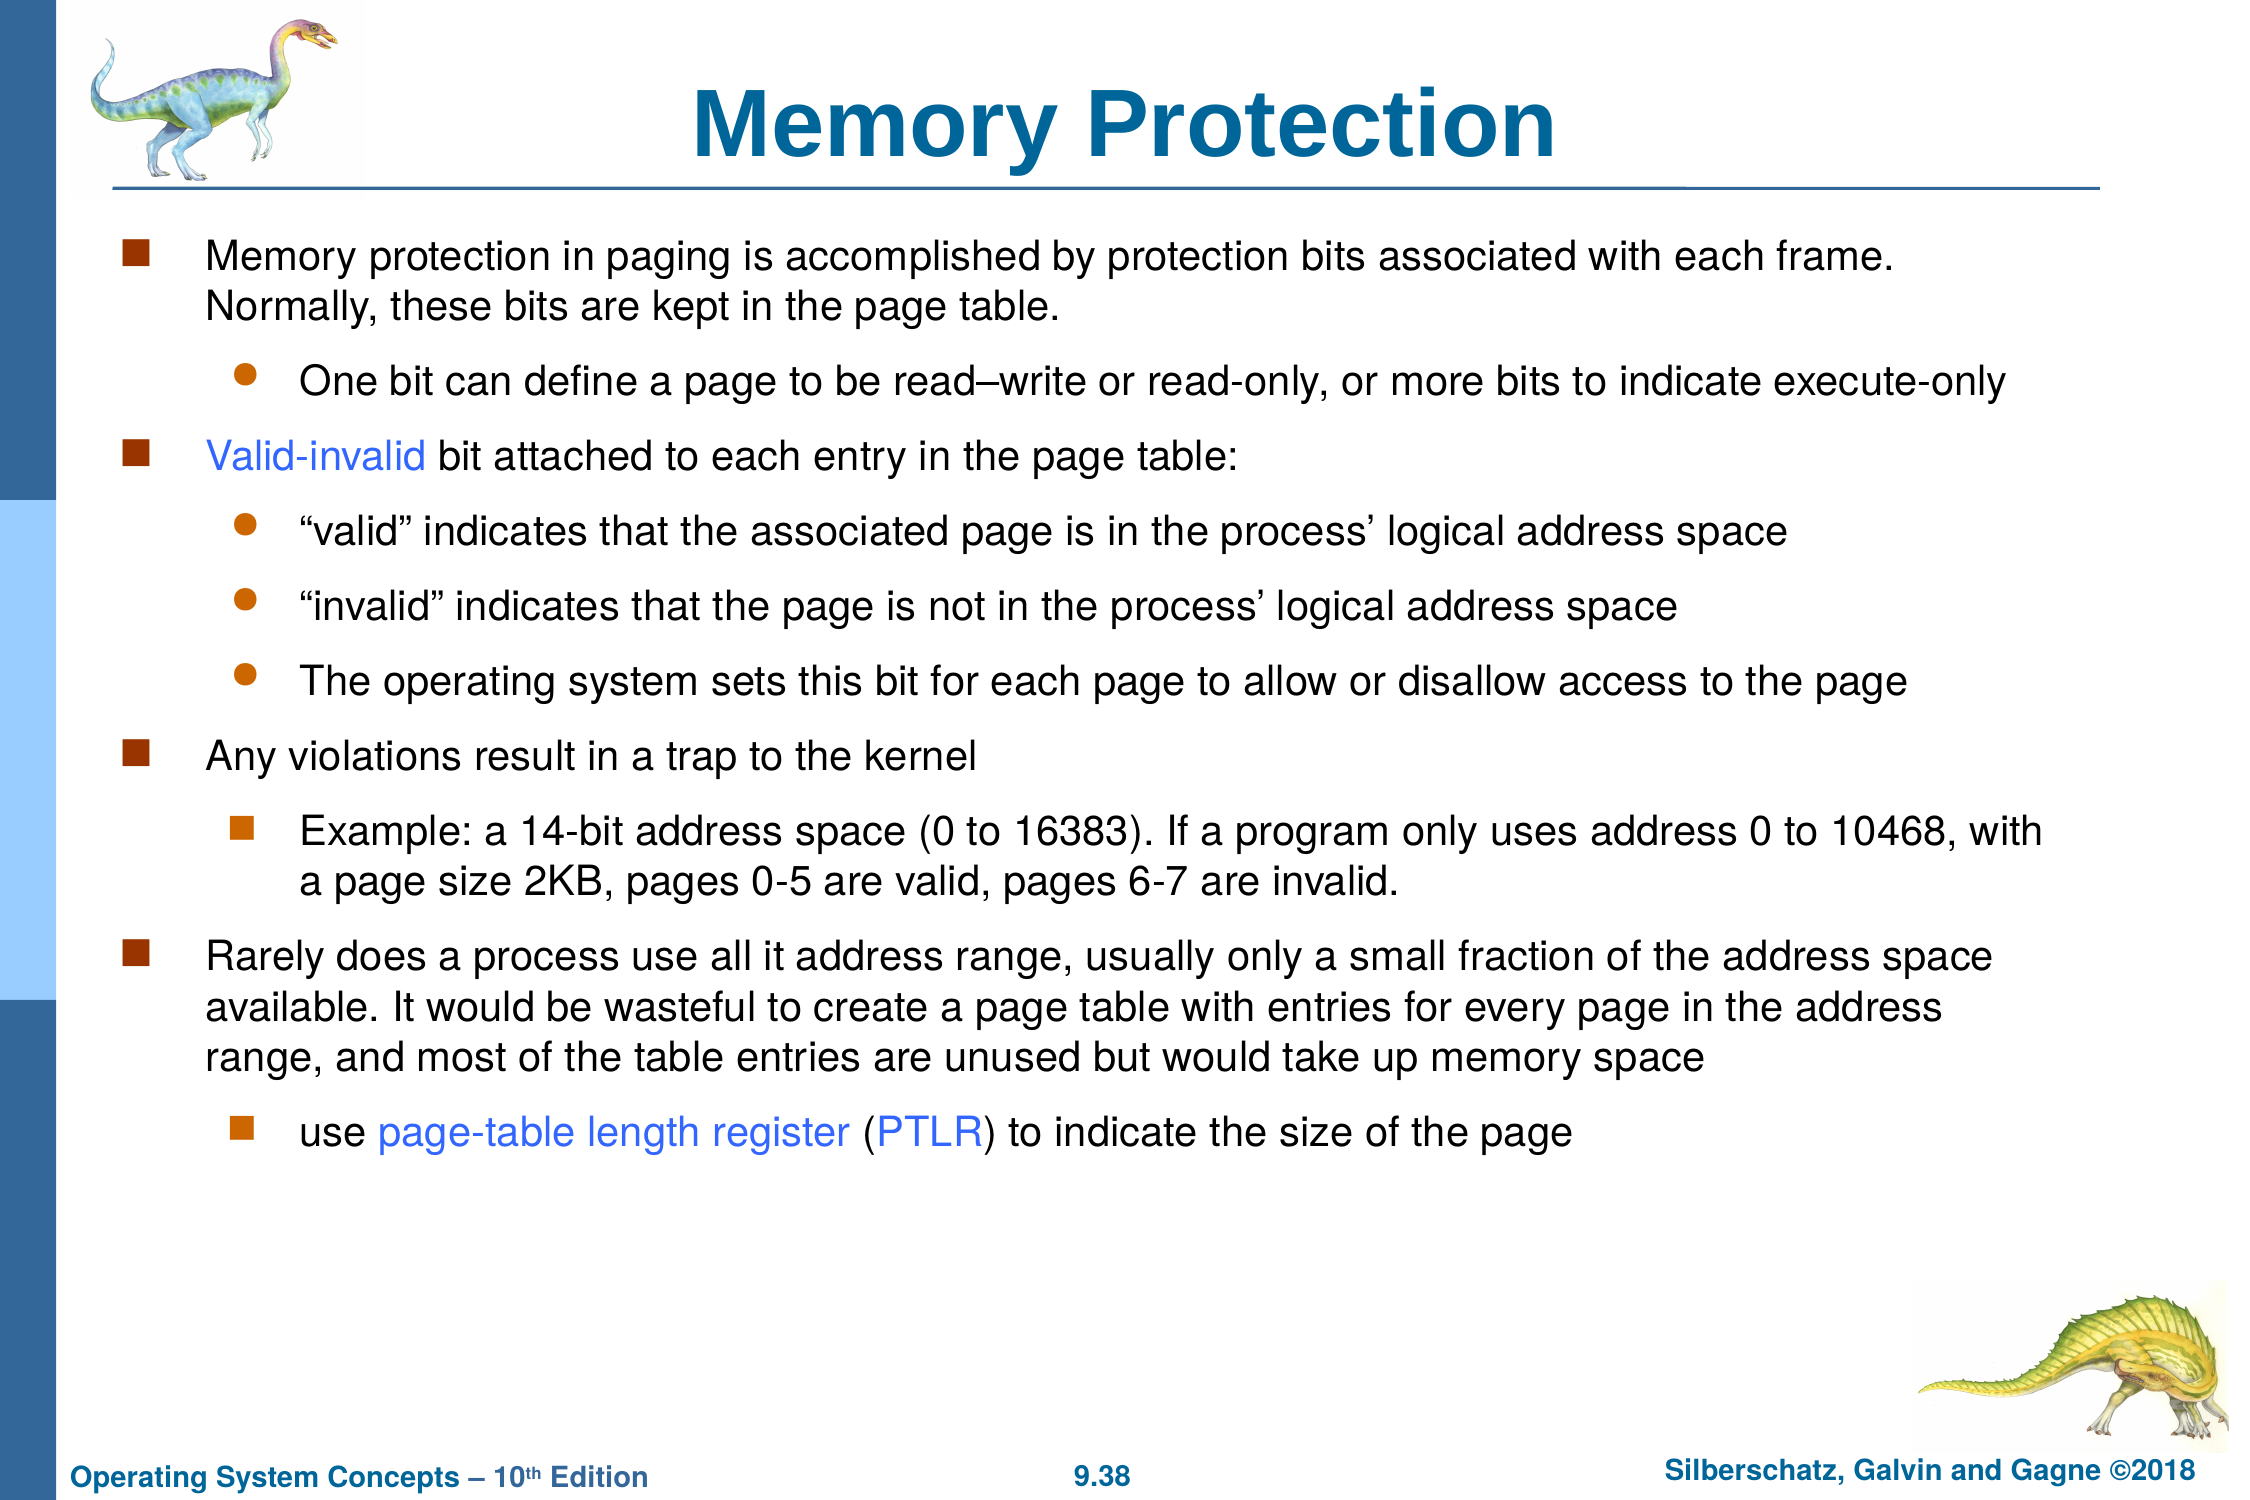

# Memory Protection
Memory protection in paging is accomplished by protection bits associated with each frame. Normally, these bits are kept in the page table.
One bit can define a page to be read–write or read-only, or more bits to indicate execute-only
Valid-invalid bit attached to each entry in the page table:
“valid” indicates that the associated page is in the process’ logical address space
“invalid” indicates that the page is not in the process’ logical address space
The operating system sets this bit for each page to allow or disallow access to the page
Any violations result in a trap to the kernel
Example: a 14-bit address space (0 to 16383). If a program only uses address 0 to 10468, with a page size 2KB, pages 0-5 are valid, pages 6-7 are invalid.
Rarely does a process use all it address range, usually only a small fraction of the address space available. It would be wasteful to create a page table with entries for every page in the address range, and most of the table entries are unused but would take up memory space
use page-table length register (PTLR) to indicate the size of the page